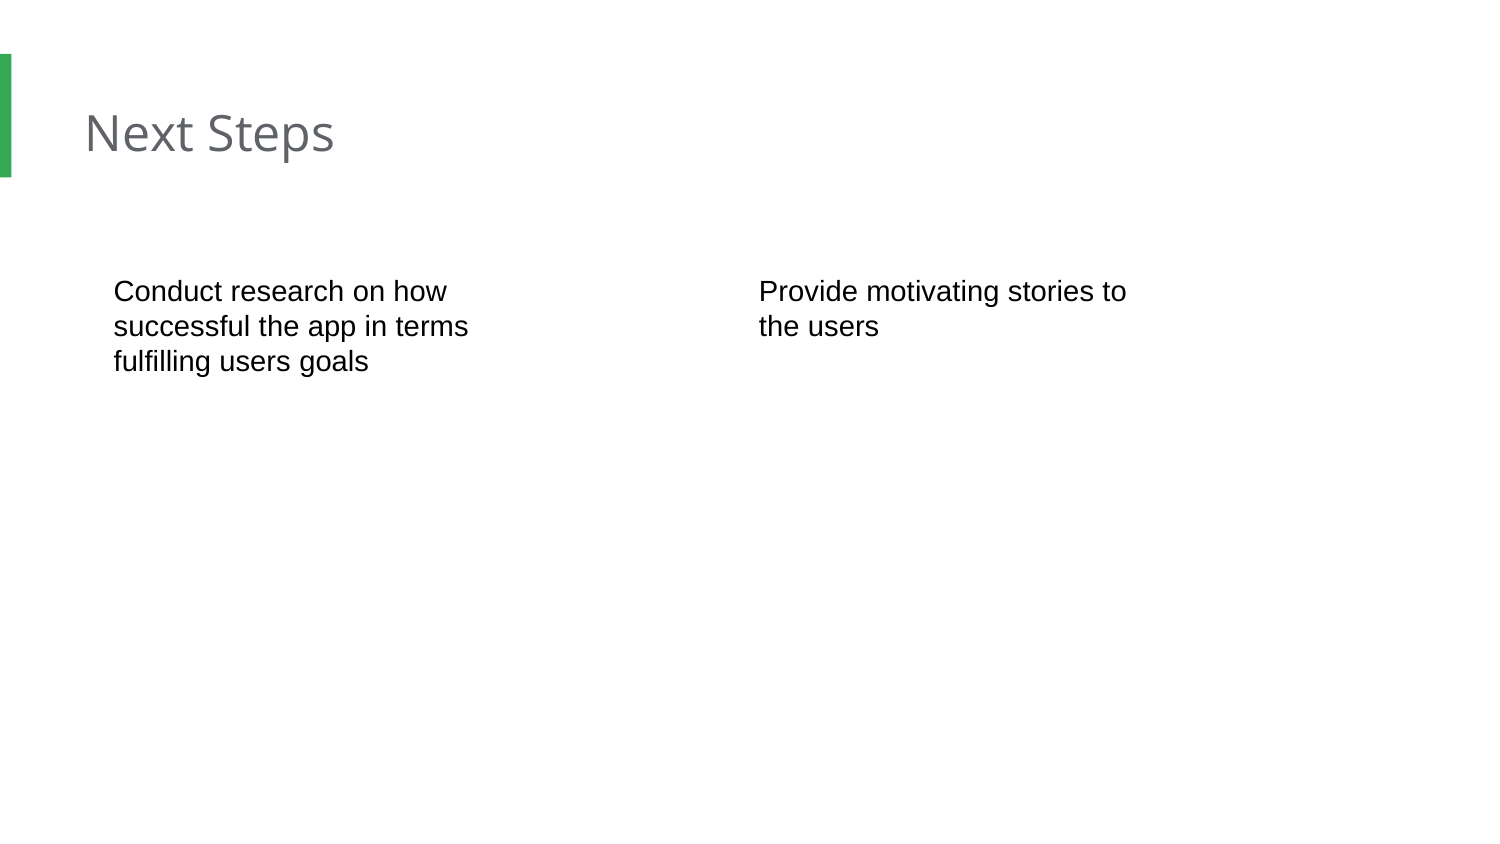

Next Steps
Provide motivating stories to the users
Conduct research on how successful the app in terms fulfilling users goals